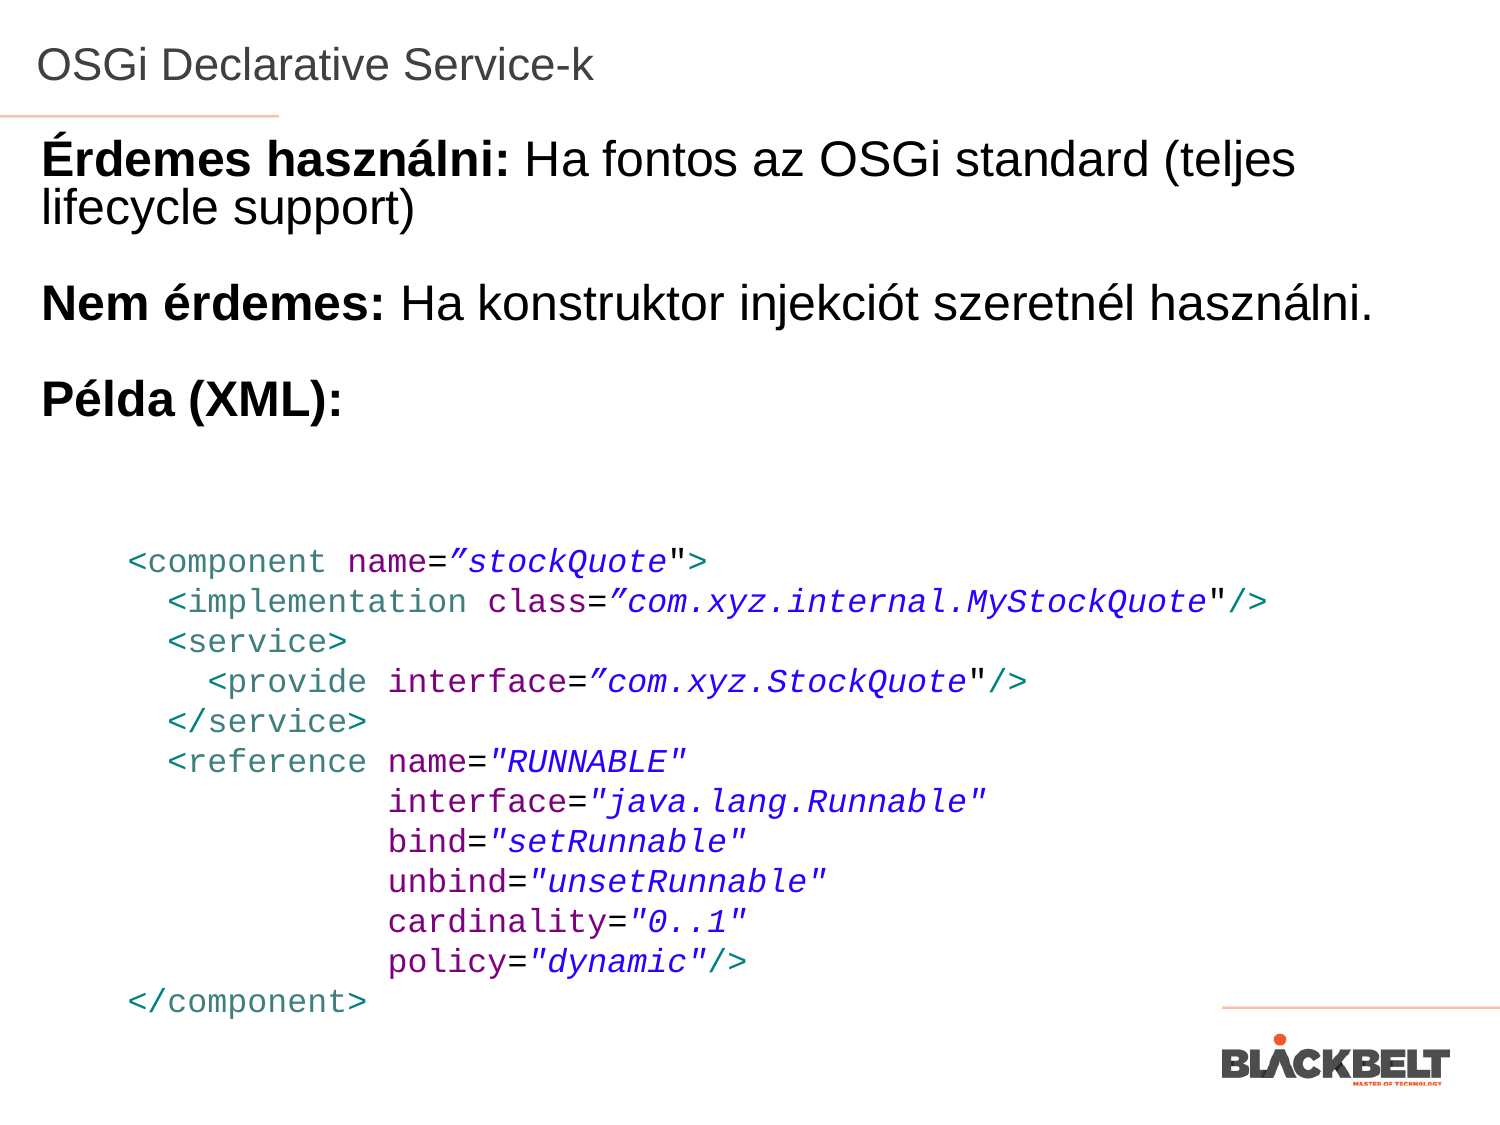

OSGi Declarative Service-k
Érdemes használni: Ha fontos az OSGi standard (teljes lifecycle support)

Nem érdemes: Ha konstruktor injekciót szeretnél használni.

Példa (XML):
<component name=”stockQuote">
  <implementation class=”com.xyz.internal.MyStockQuote"/>
  <service>
    <provide interface=”com.xyz.StockQuote"/>
  </service>
  <reference name="RUNNABLE"
             interface="java.lang.Runnable"
             bind="setRunnable"
             unbind="unsetRunnable"
             cardinality="0..1"
             policy="dynamic"/>
</component>